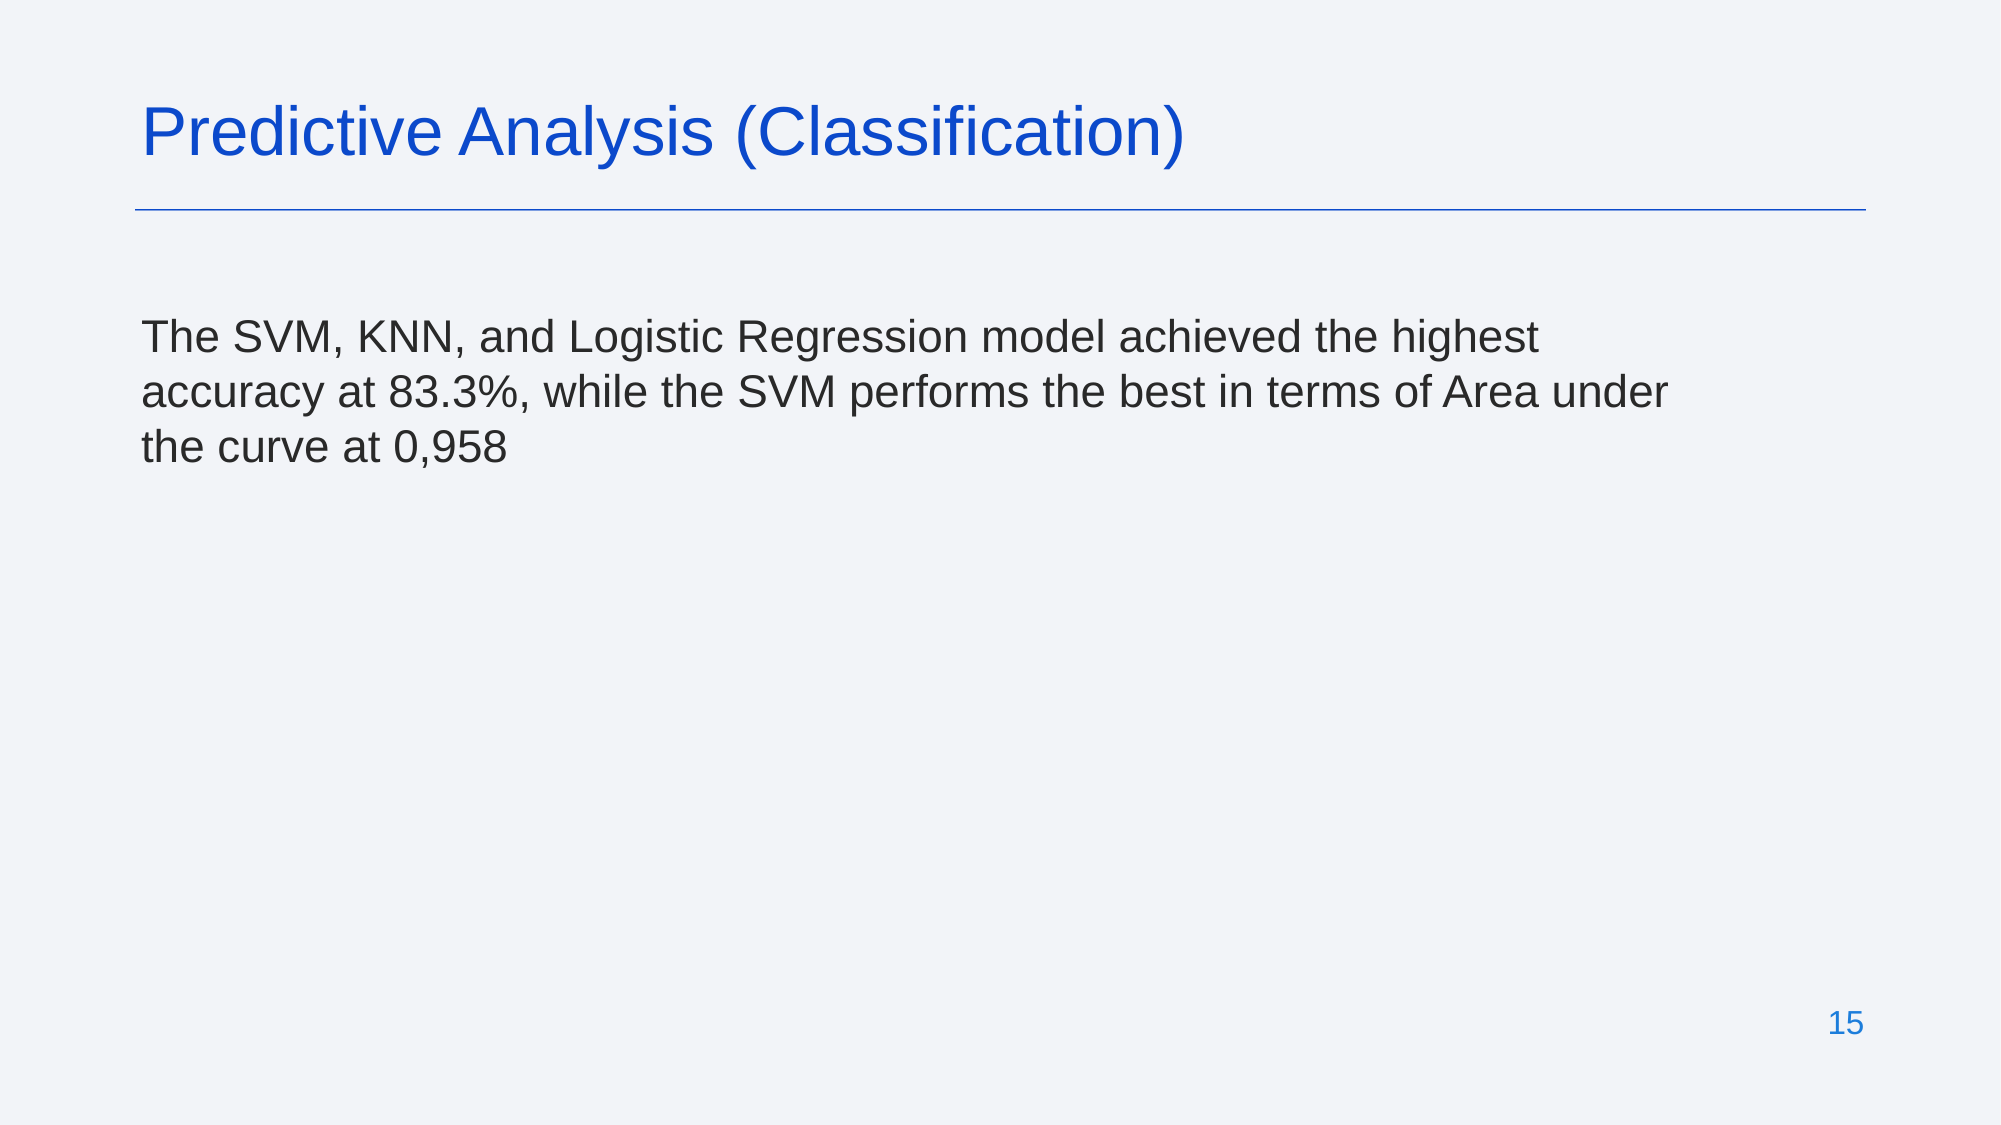

Predictive Analysis (Classification)
The SVM, KNN, and Logistic Regression model achieved the highest accuracy at 83.3%, while the SVM performs the best in terms of Area under the curve at 0,958

15